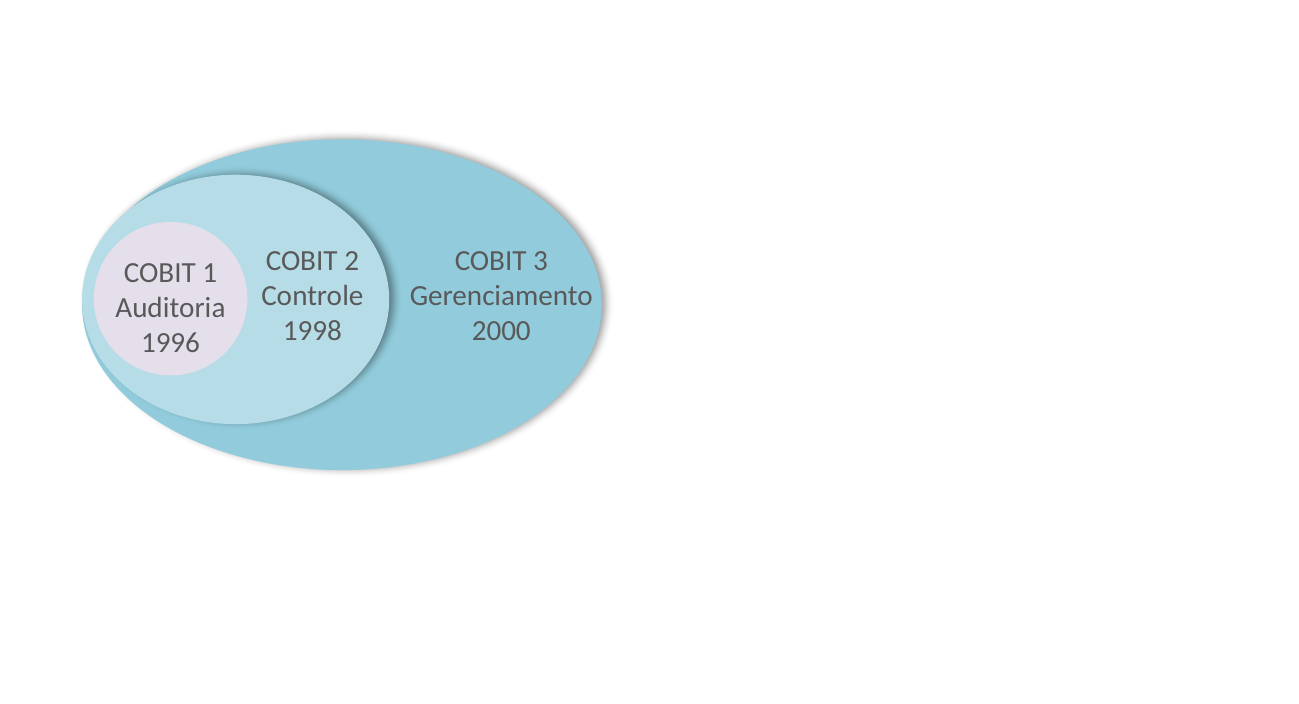

COBIT 5
Governança Corporativa
2012
COBIT 2
Controle
1998
COBIT 3
Gerenciamento
2000
COBIT 1
Auditoria
1996